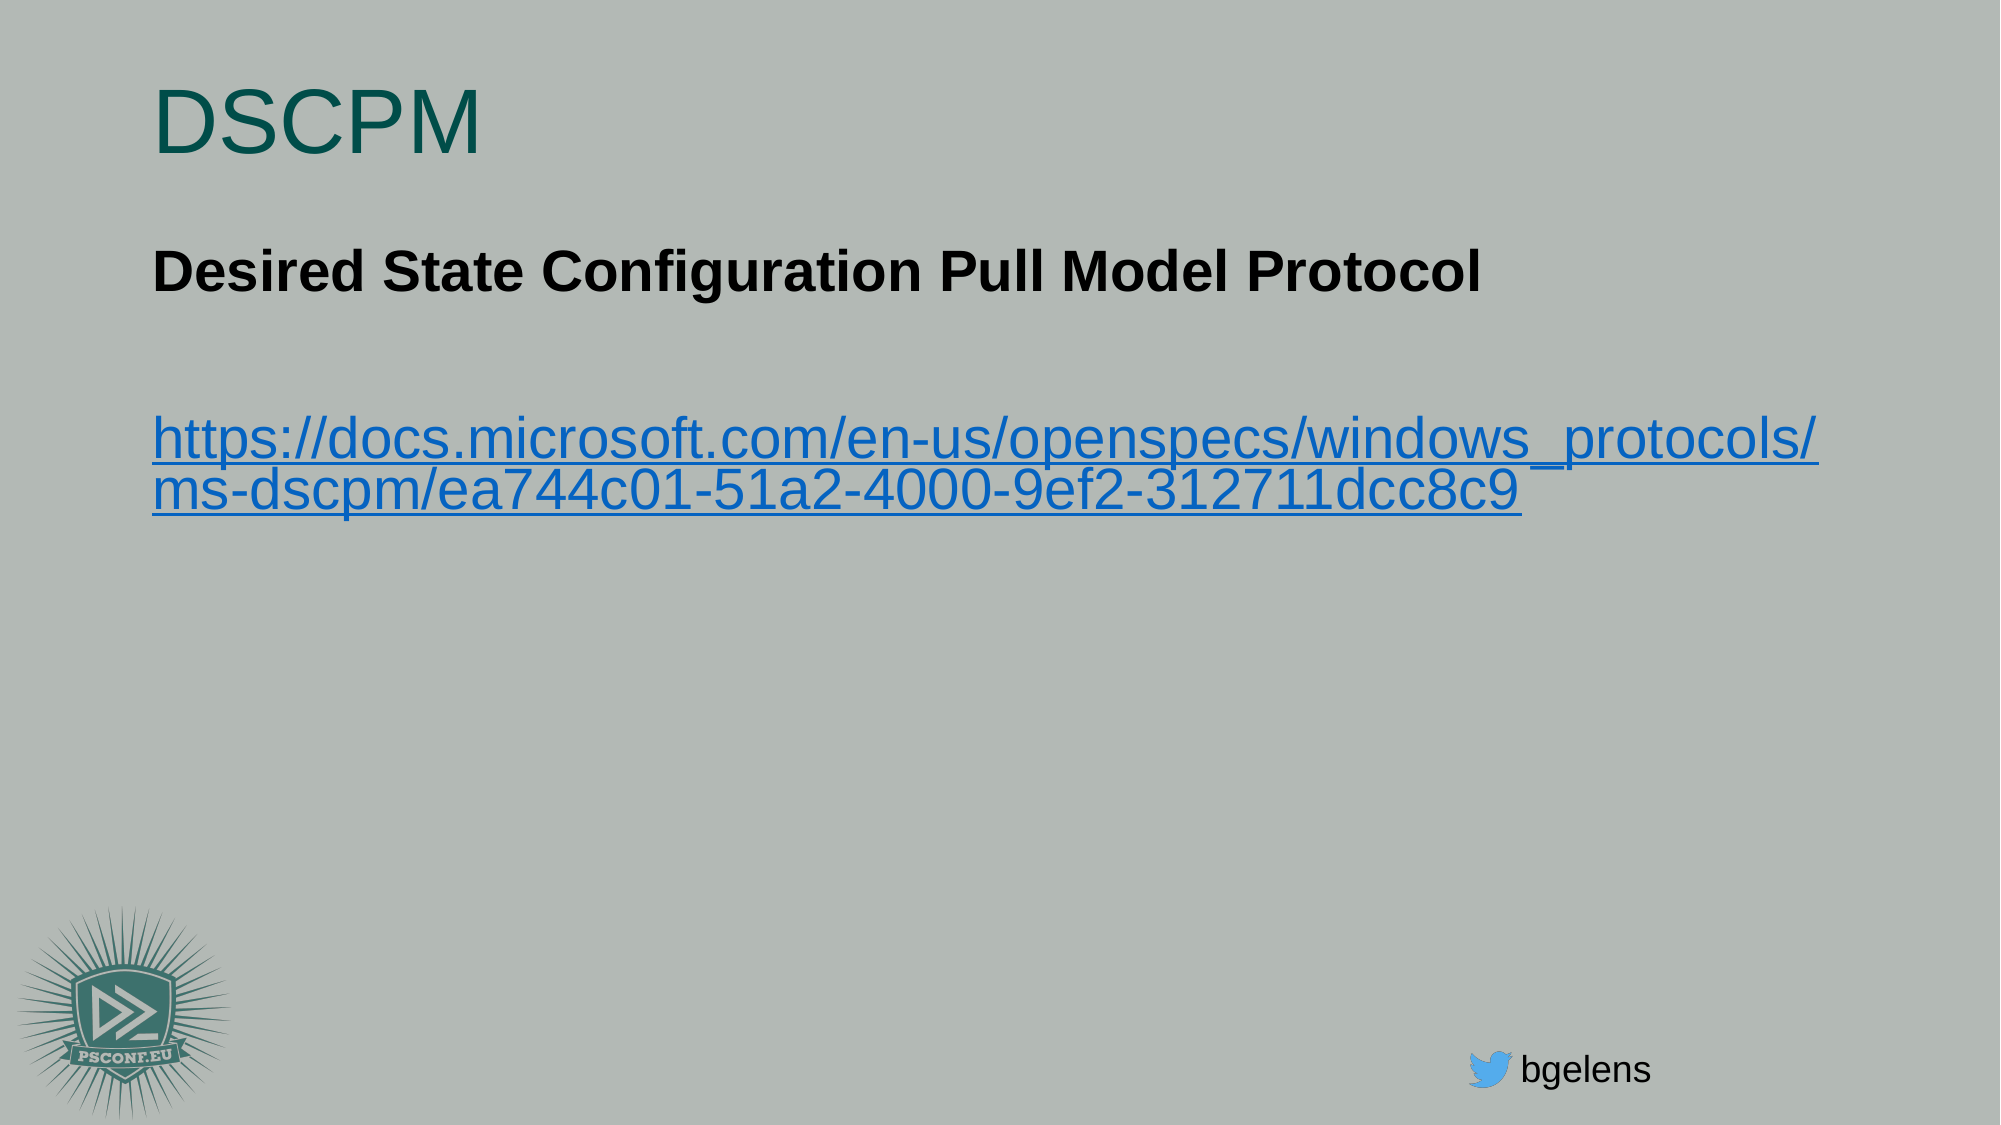

# DSCPM
Desired State Configuration Pull Model Protocol

https://docs.microsoft.com/en-us/openspecs/windows_protocols/ms-dscpm/ea744c01-51a2-4000-9ef2-312711dcc8c9

bgelens